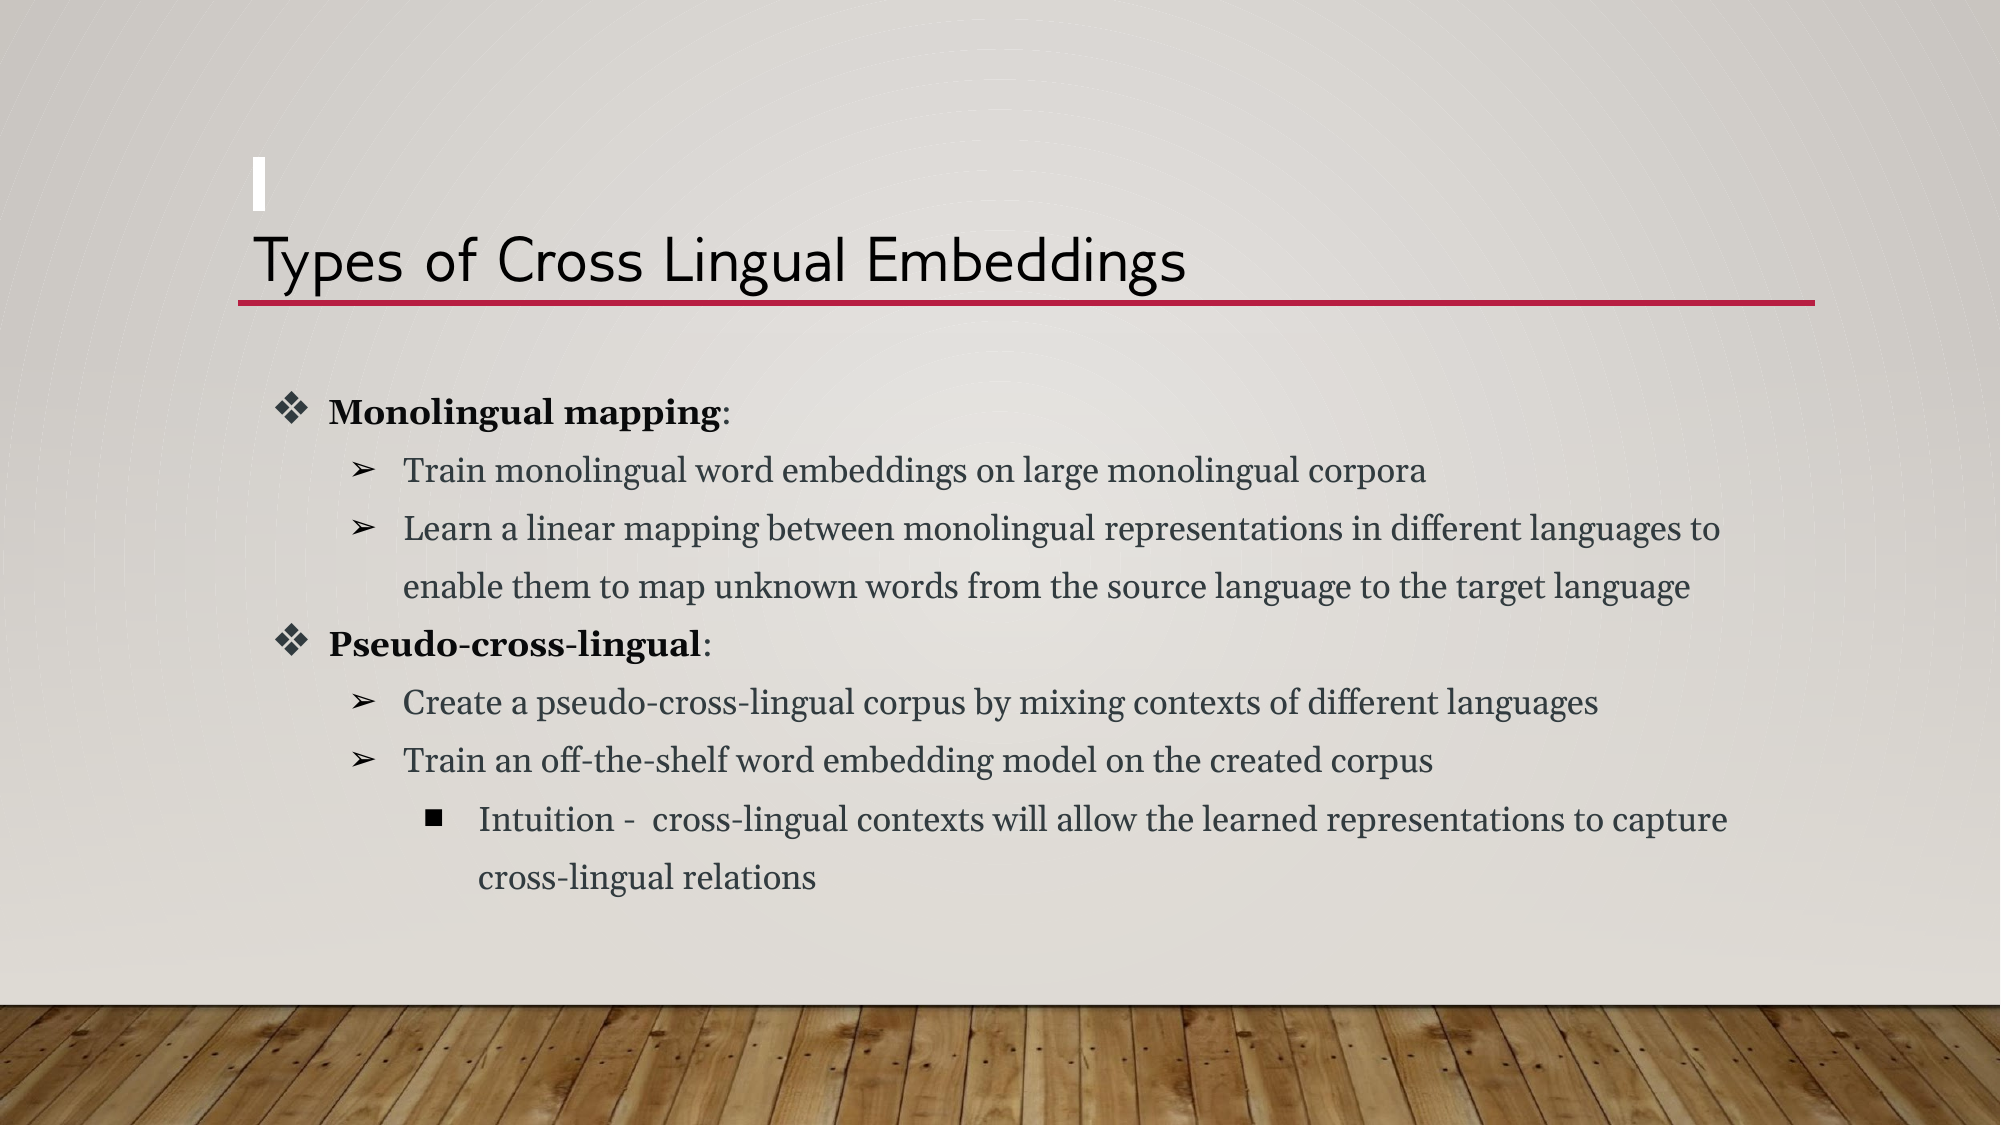

# Types of Cross Lingual Embeddings
Monolingual mapping:
Train monolingual word embeddings on large monolingual corpora
Learn a linear mapping between monolingual representations in different languages to enable them to map unknown words from the source language to the target language
Pseudo-cross-lingual:
Create a pseudo-cross-lingual corpus by mixing contexts of different languages
Train an off-the-shelf word embedding model on the created corpus
Intuition -  cross-lingual contexts will allow the learned representations to capture cross-lingual relations